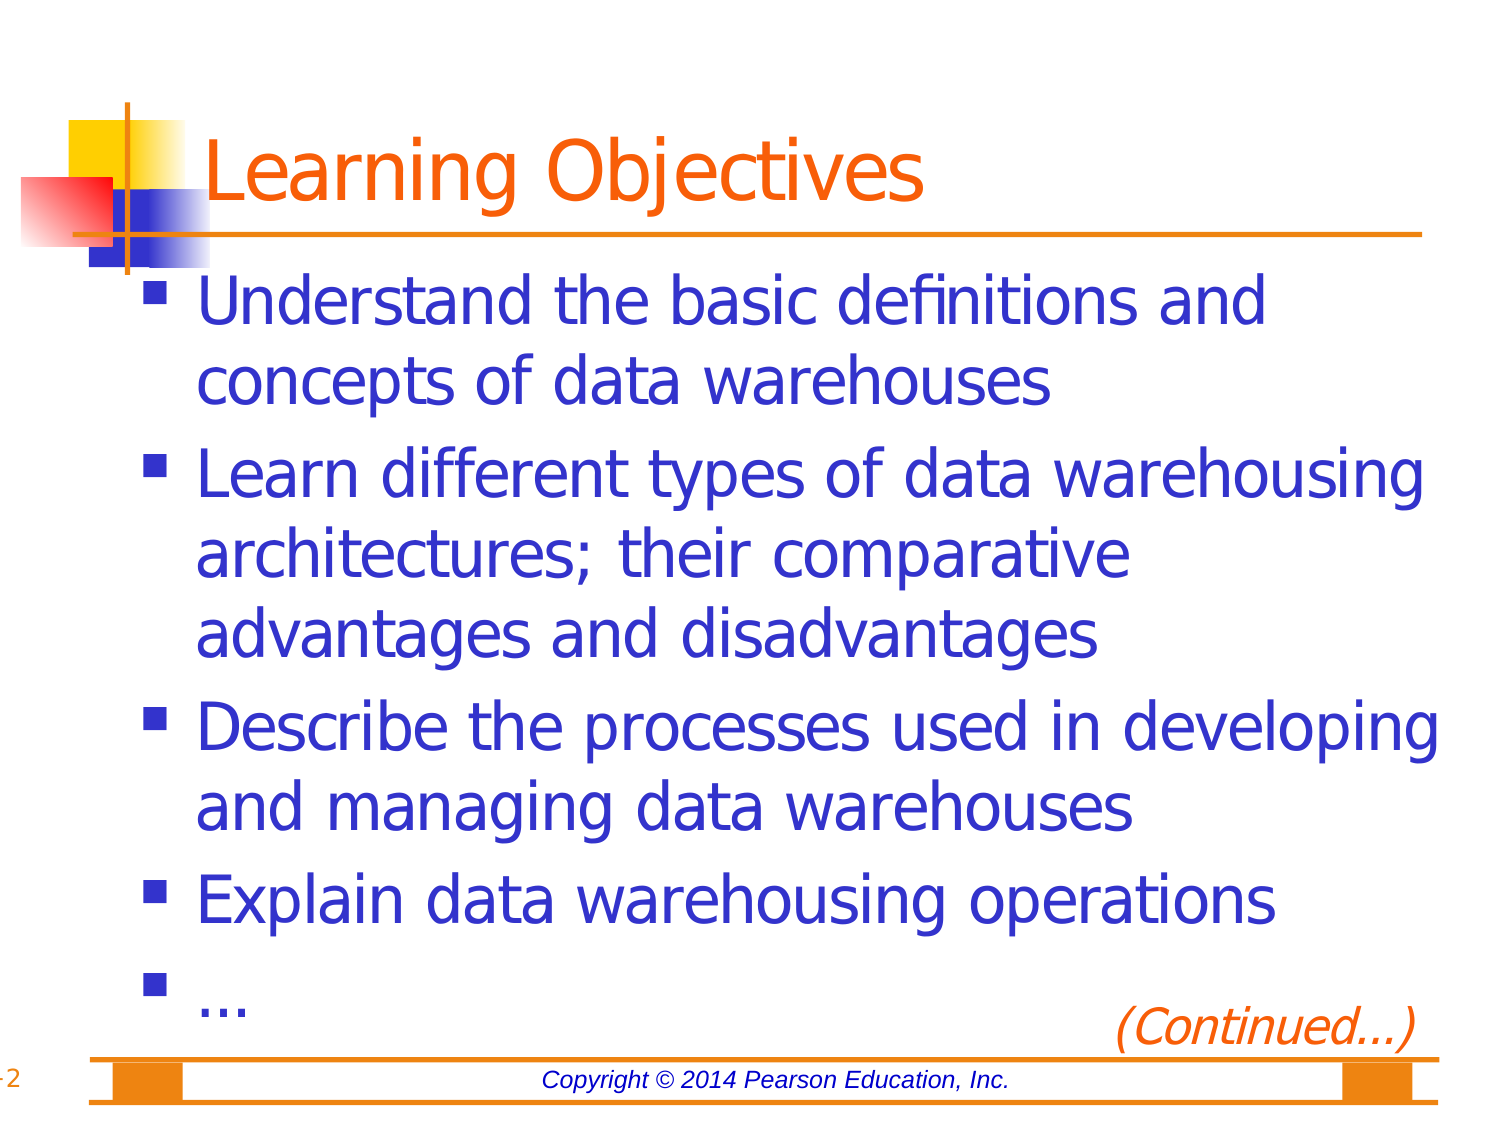

# Learning Objectives
Understand the basic definitions and concepts of data warehouses
Learn different types of data warehousing architectures; their comparative advantages and disadvantages
Describe the processes used in developing and managing data warehouses
Explain data warehousing operations
…

(Continued…)